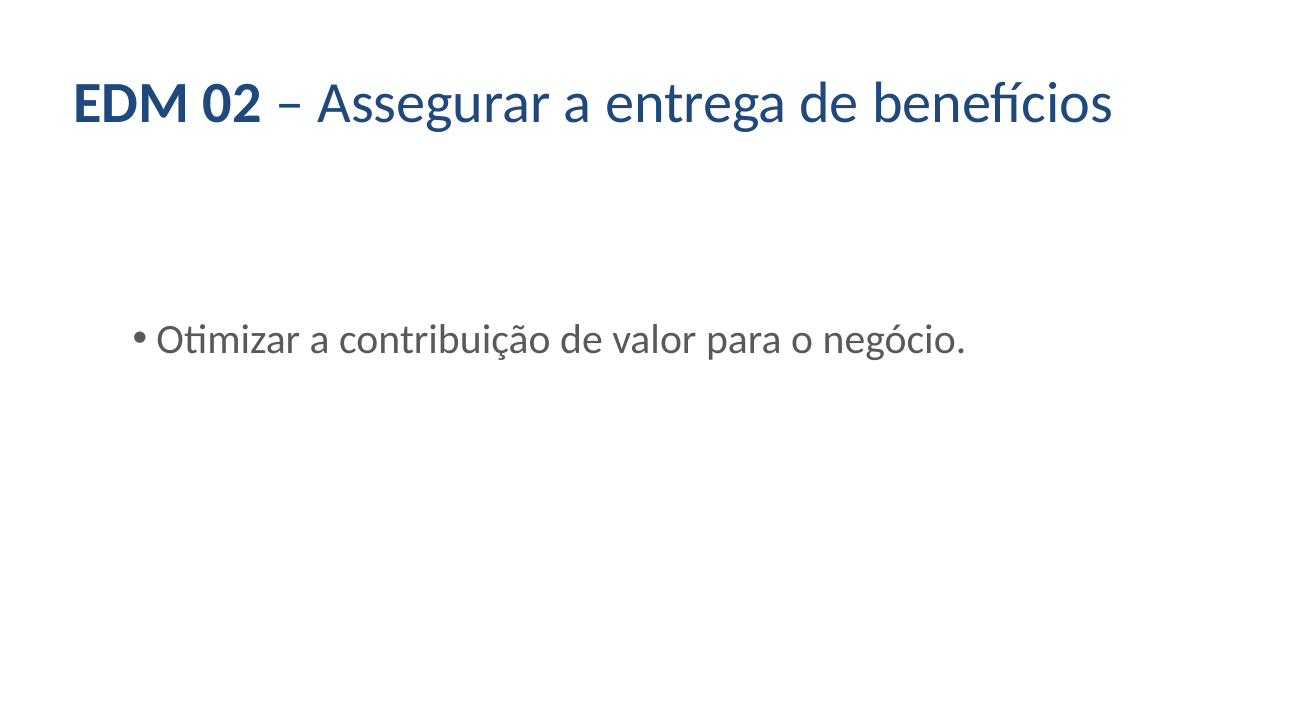

EDM 02 – Assegurar a entrega de benefícios
 Otimizar a contribuição de valor para o negócio.